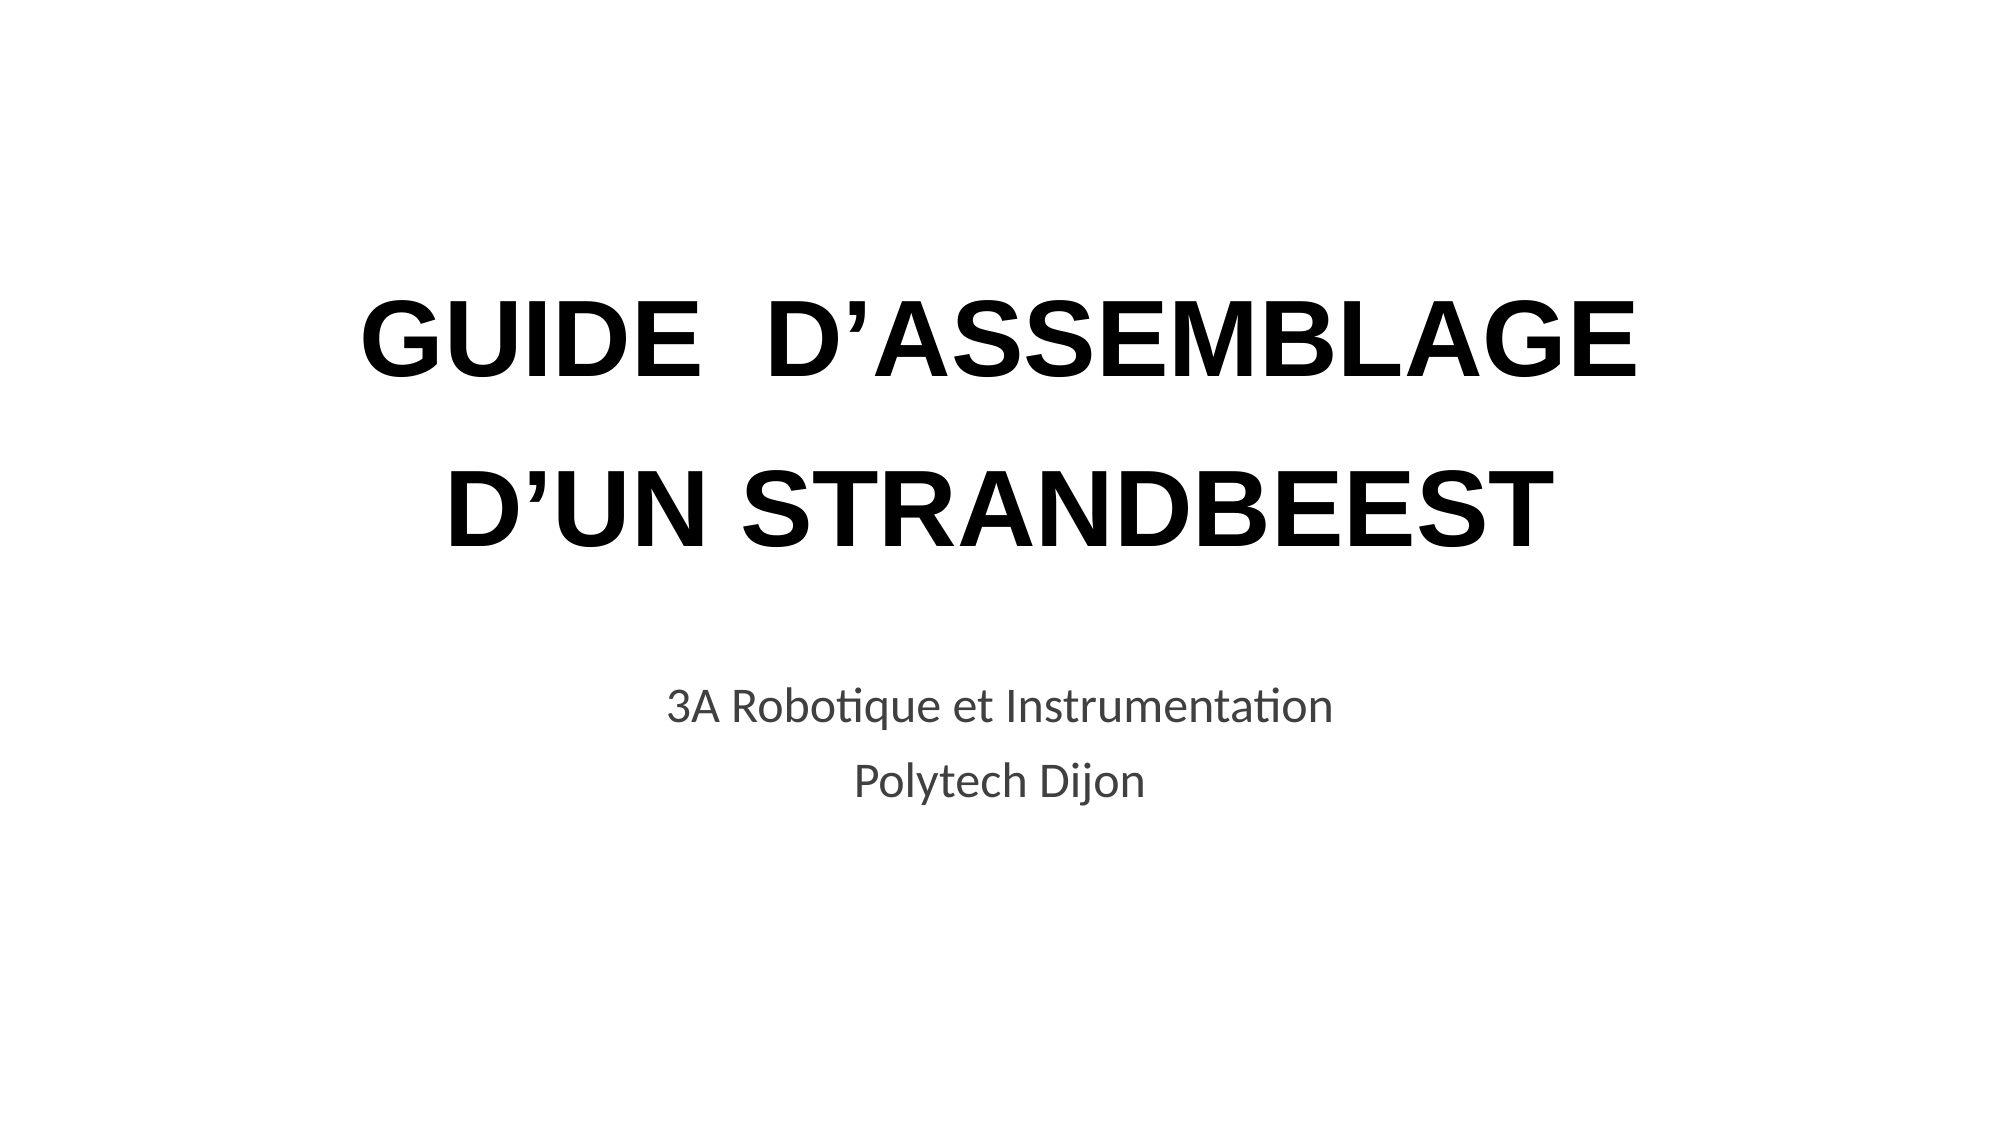

# GUIDE  D’ASSEMBLAGE D’UN STRANDBEEST

3A Robotique et Instrumentation
Polytech Dijon